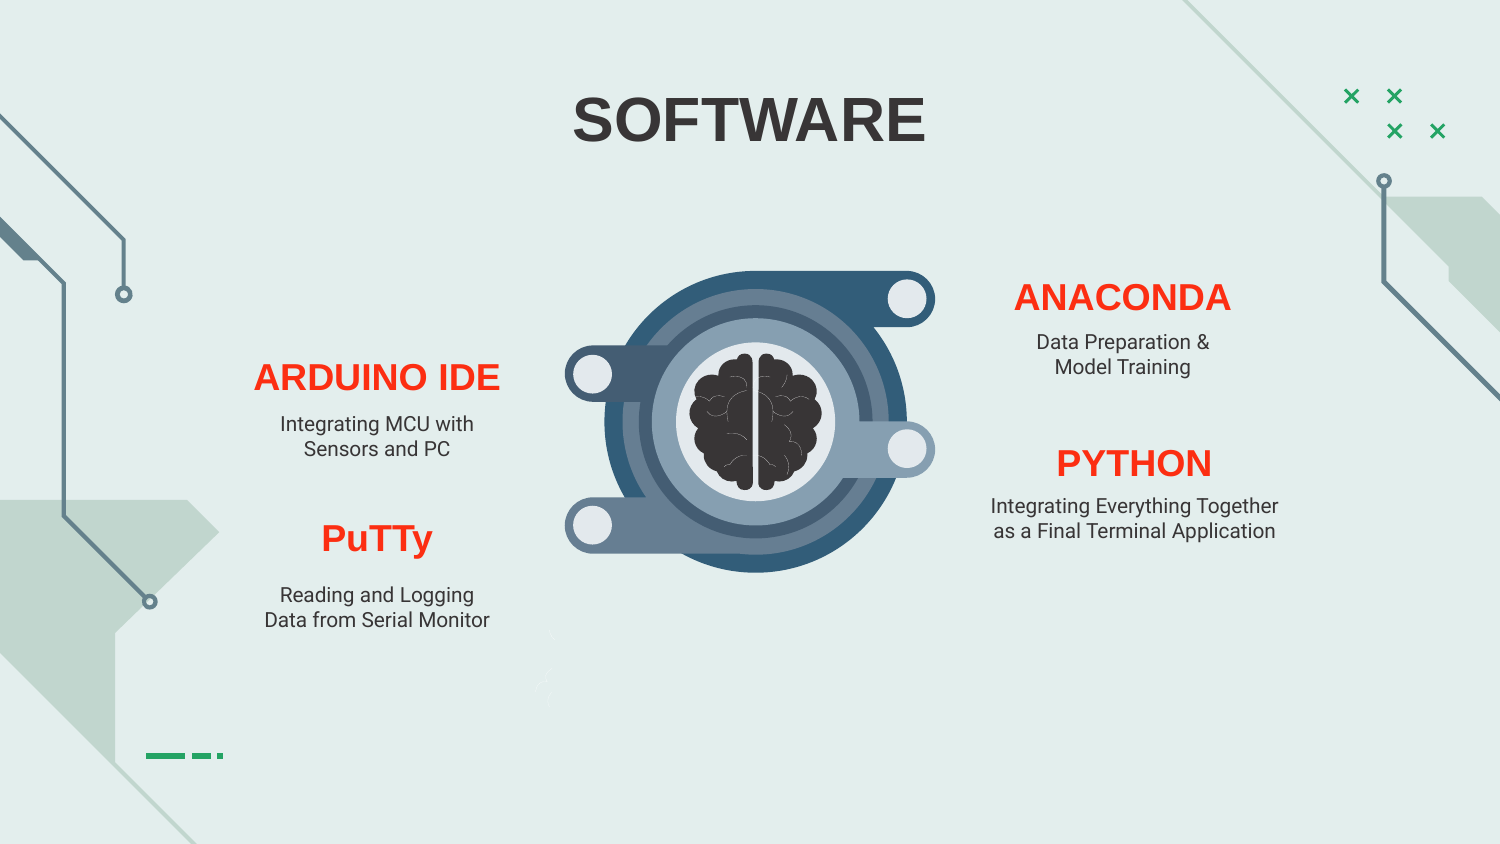

SOFTWARE
ANACONDA

Data Preparation & Model Training
ARDUINO IDE

Integrating MCU with Sensors and PC

PYTHON

Integrating Everything Together as a Final Terminal Application
PuTTy
Reading and Logging Data from Serial Monitor